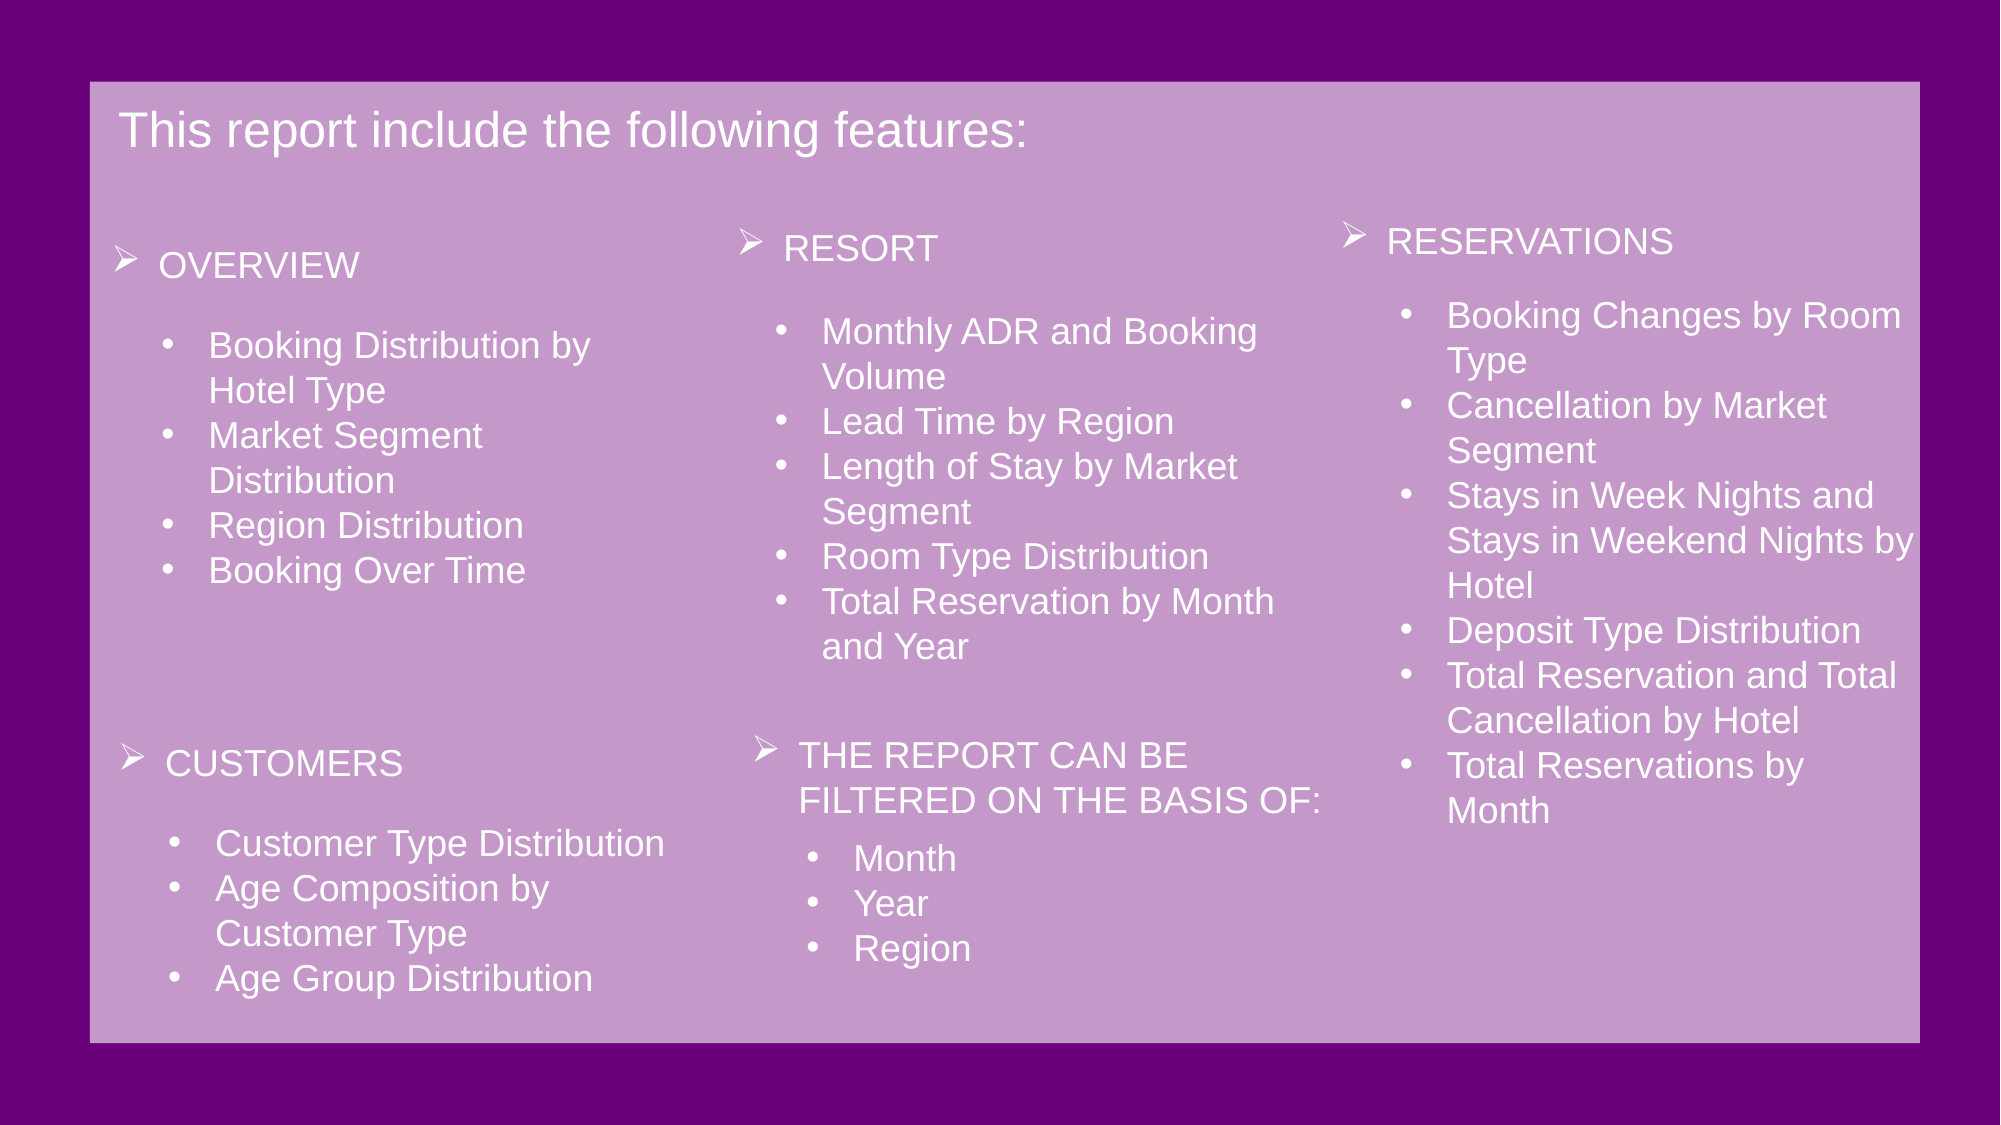

This report include the following features:
RESERVATIONS
RESORT
OVERVIEW
Booking Changes by Room Type
Cancellation by Market Segment
Stays in Week Nights and Stays in Weekend Nights by Hotel
Deposit Type Distribution
Total Reservation and Total Cancellation by Hotel
Total Reservations by Month
Monthly ADR and Booking Volume
Lead Time by Region
Length of Stay by Market Segment
Room Type Distribution
Total Reservation by Month and Year
Booking Distribution by Hotel Type
Market Segment Distribution
Region Distribution
Booking Over Time
THE REPORT CAN BE FILTERED ON THE BASIS OF:
CUSTOMERS
Customer Type Distribution
Age Composition by Customer Type
Age Group Distribution
Month
Year
Region